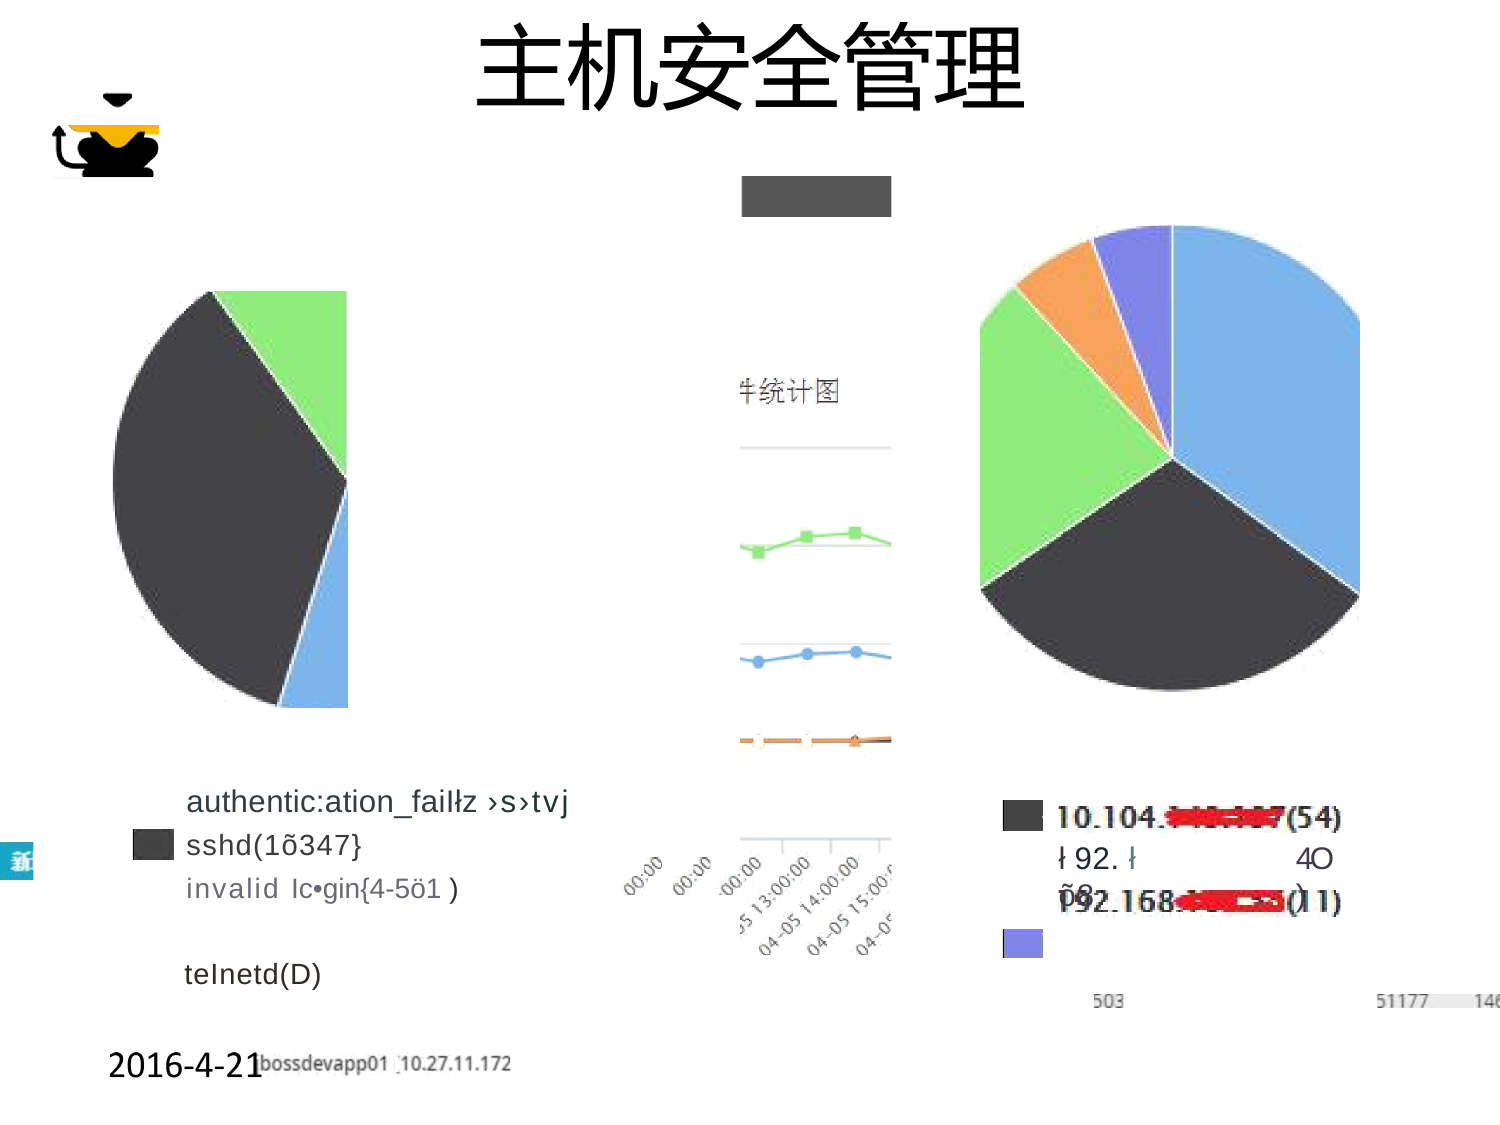

authentic:ation_faiIłz ›s›tvj
sshd(1õ347}
invalid Ic•gin{4-5ö1 )

ł 92. ł õ8
4O)

teInetd(D)